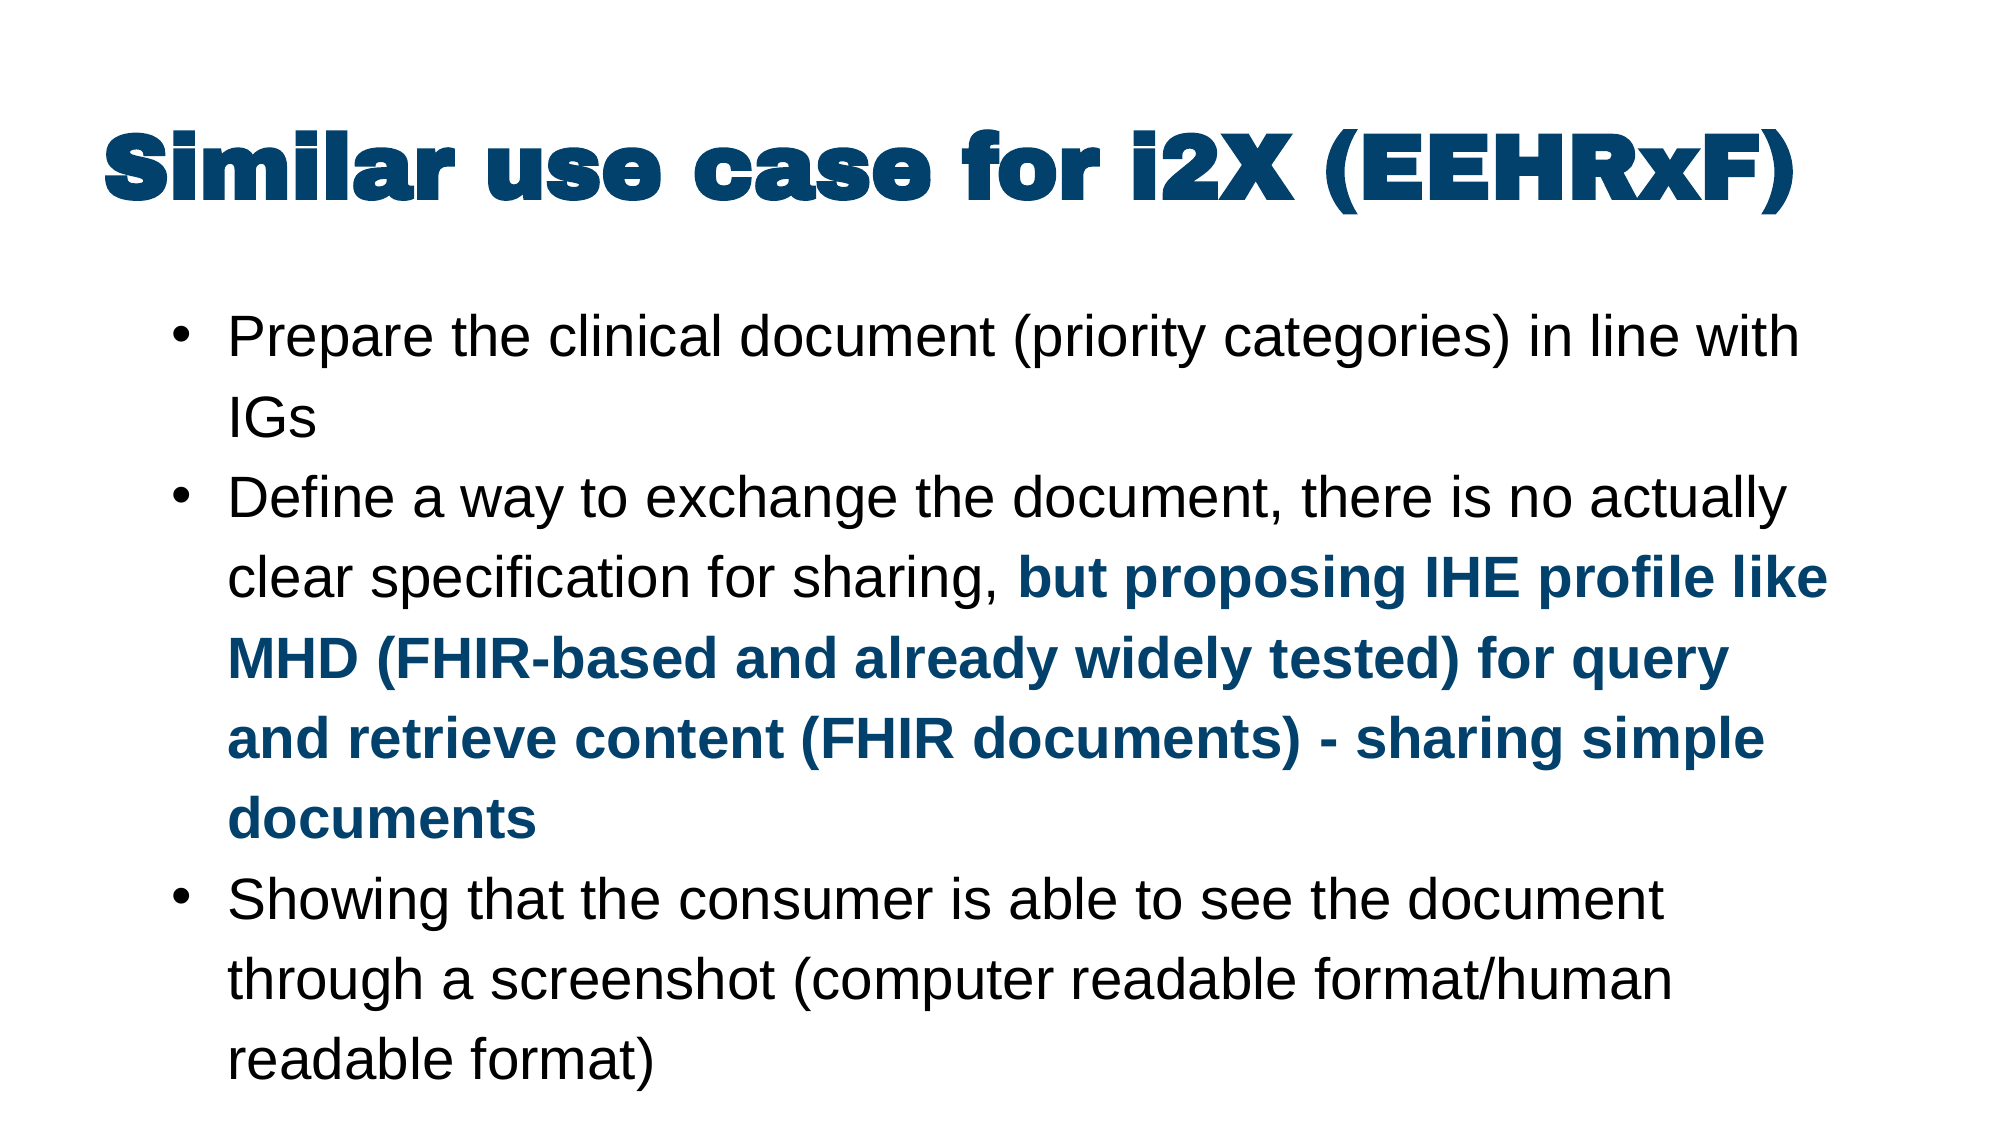

# Similar use case for i2X (EEHRxF)
Prepare the clinical document (priority categories) in line with IGs​
Define a way to exchange the document, there is no actually clear specification for sharing, but proposing IHE profile like MHD (FHIR-based and already widely tested) for query and retrieve content (FHIR documents)​ - sharing simple documents
Showing that the consumer is able to see the document through a screenshot (computer readable format/human readable format)